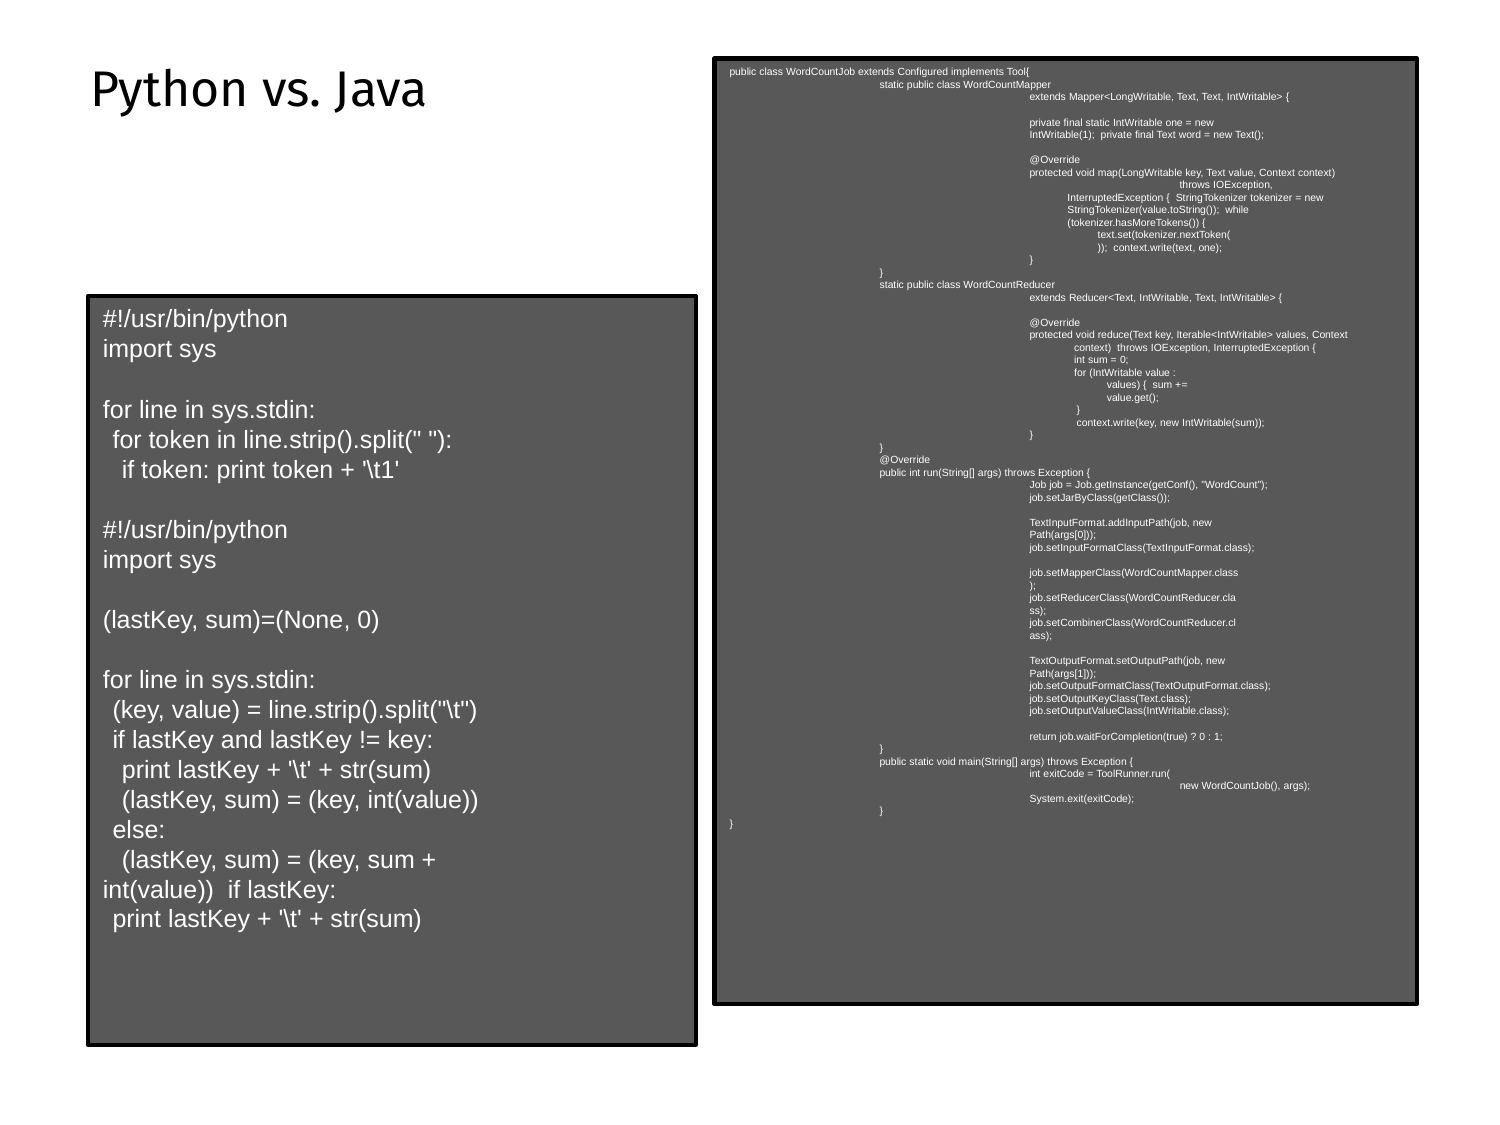

# Python vs. Java
public class WordCountJob extends Configured implements Tool{
static public class WordCountMapper
extends Mapper<LongWritable, Text, Text, IntWritable> {

private final static IntWritable one = new IntWritable(1);  private final Text word = new Text();

@Override
protected void map(LongWritable key, Text value, Context context)
throws IOException, InterruptedException {  StringTokenizer tokenizer = new StringTokenizer(value.toString());  while (tokenizer.hasMoreTokens()) {
text.set(tokenizer.nextToken());  context.write(text, one);
}
}
static public class WordCountReducer
extends Reducer<Text, IntWritable, Text, IntWritable> {

@Override
protected void reduce(Text key, Iterable<IntWritable> values, Context context)  throws IOException, InterruptedException {
int sum = 0;
for (IntWritable value : values) {  sum += value.get();
}
context.write(key, new IntWritable(sum));
}
}
@Override
public int run(String[] args) throws Exception {
Job job = Job.getInstance(getConf(), "WordCount");
job.setJarByClass(getClass());

TextInputFormat.addInputPath(job, new Path(args[0]));  job.setInputFormatClass(TextInputFormat.class);

job.setMapperClass(WordCountMapper.class);  job.setReducerClass(WordCountReducer.class);  job.setCombinerClass(WordCountReducer.class);

TextOutputFormat.setOutputPath(job, new Path(args[1]));  job.setOutputFormatClass(TextOutputFormat.class);  job.setOutputKeyClass(Text.class);  job.setOutputValueClass(IntWritable.class);

return job.waitForCompletion(true) ? 0 : 1;
}
public static void main(String[] args) throws Exception {
int exitCode = ToolRunner.run(
new WordCountJob(), args);
System.exit(exitCode);
}
}
#!/usr/bin/python
import sys

for line in sys.stdin:
for token in line.strip().split(" "):
if token: print token + '\t1'

#!/usr/bin/python
import sys
(lastKey, sum)=(None, 0)
for line in sys.stdin:
(key, value) = line.strip().split("\t")  if lastKey and lastKey != key:
print lastKey + '\t' + str(sum)  (lastKey, sum) = (key, int(value))
else:
(lastKey, sum) = (key, sum + int(value))  if lastKey:
print lastKey + '\t' + str(sum)